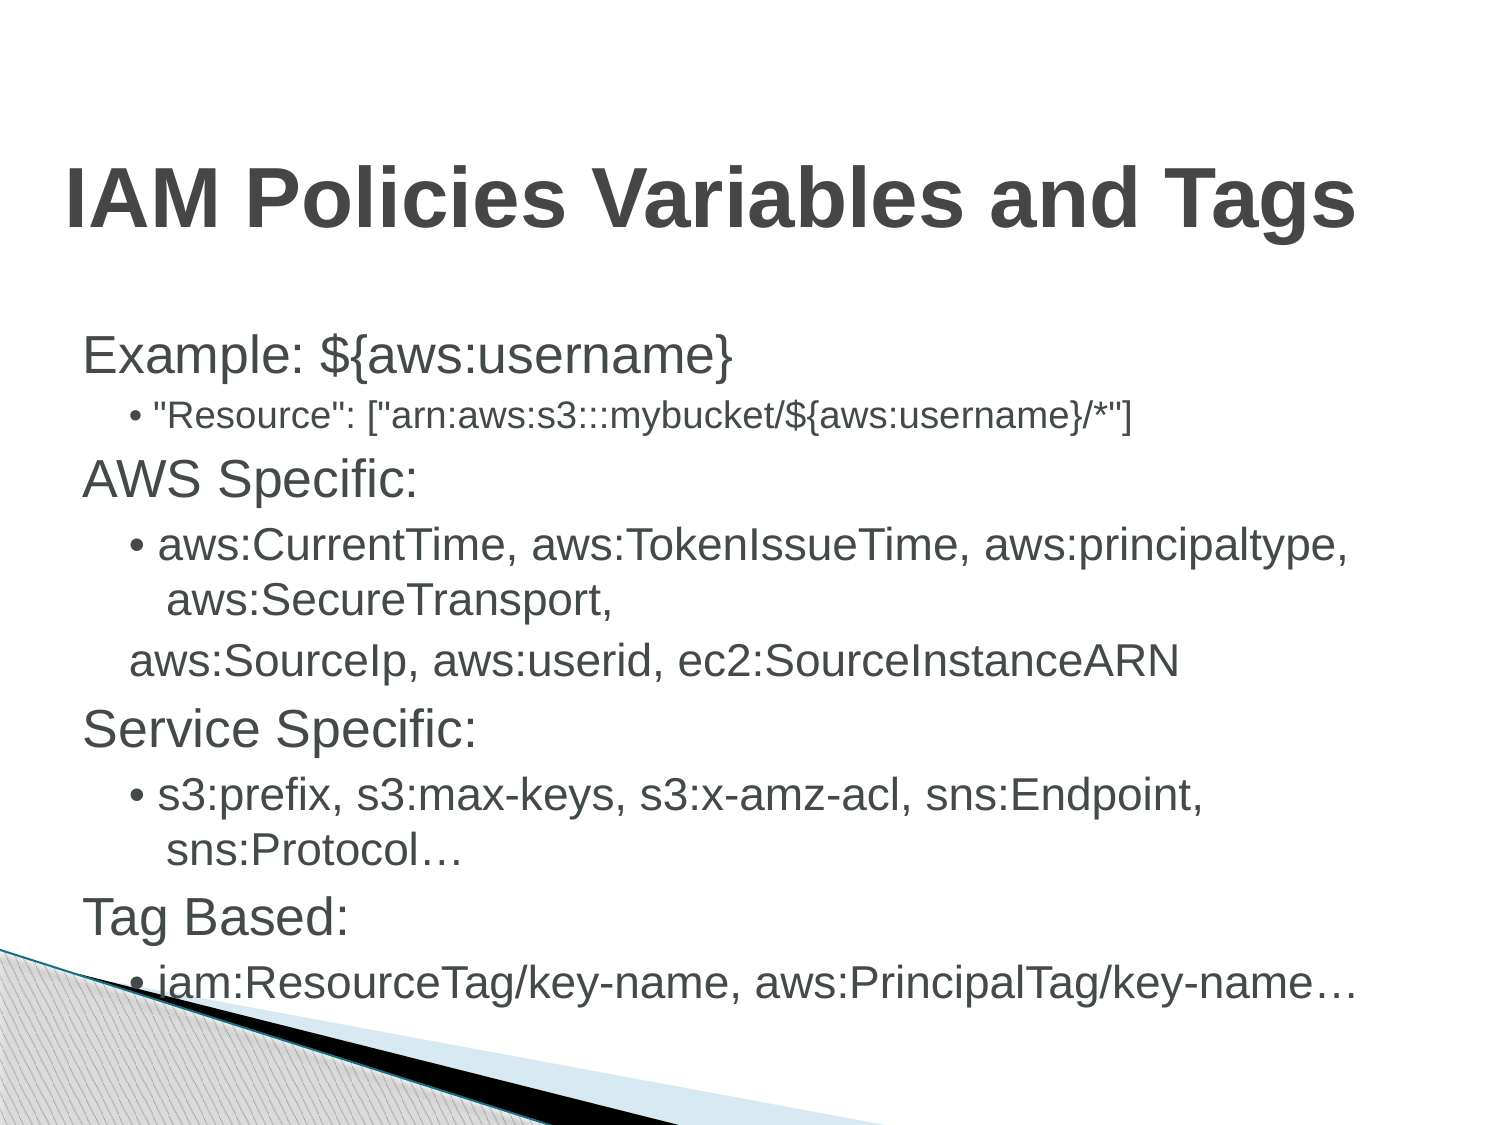

# IAM Policies Variables and Tags
Example: ${aws:username}
• "Resource": ["arn:aws:s3:::mybucket/${aws:username}/*"]
AWS Specific:
• aws:CurrentTime, aws:TokenIssueTime, aws:principaltype, aws:SecureTransport,
aws:SourceIp, aws:userid, ec2:SourceInstanceARN
Service Specific:
• s3:prefix, s3:max-keys, s3:x-amz-acl, sns:Endpoint, sns:Protocol…
Tag Based:
• iam:ResourceTag/key-name, aws:PrincipalTag/key-name…